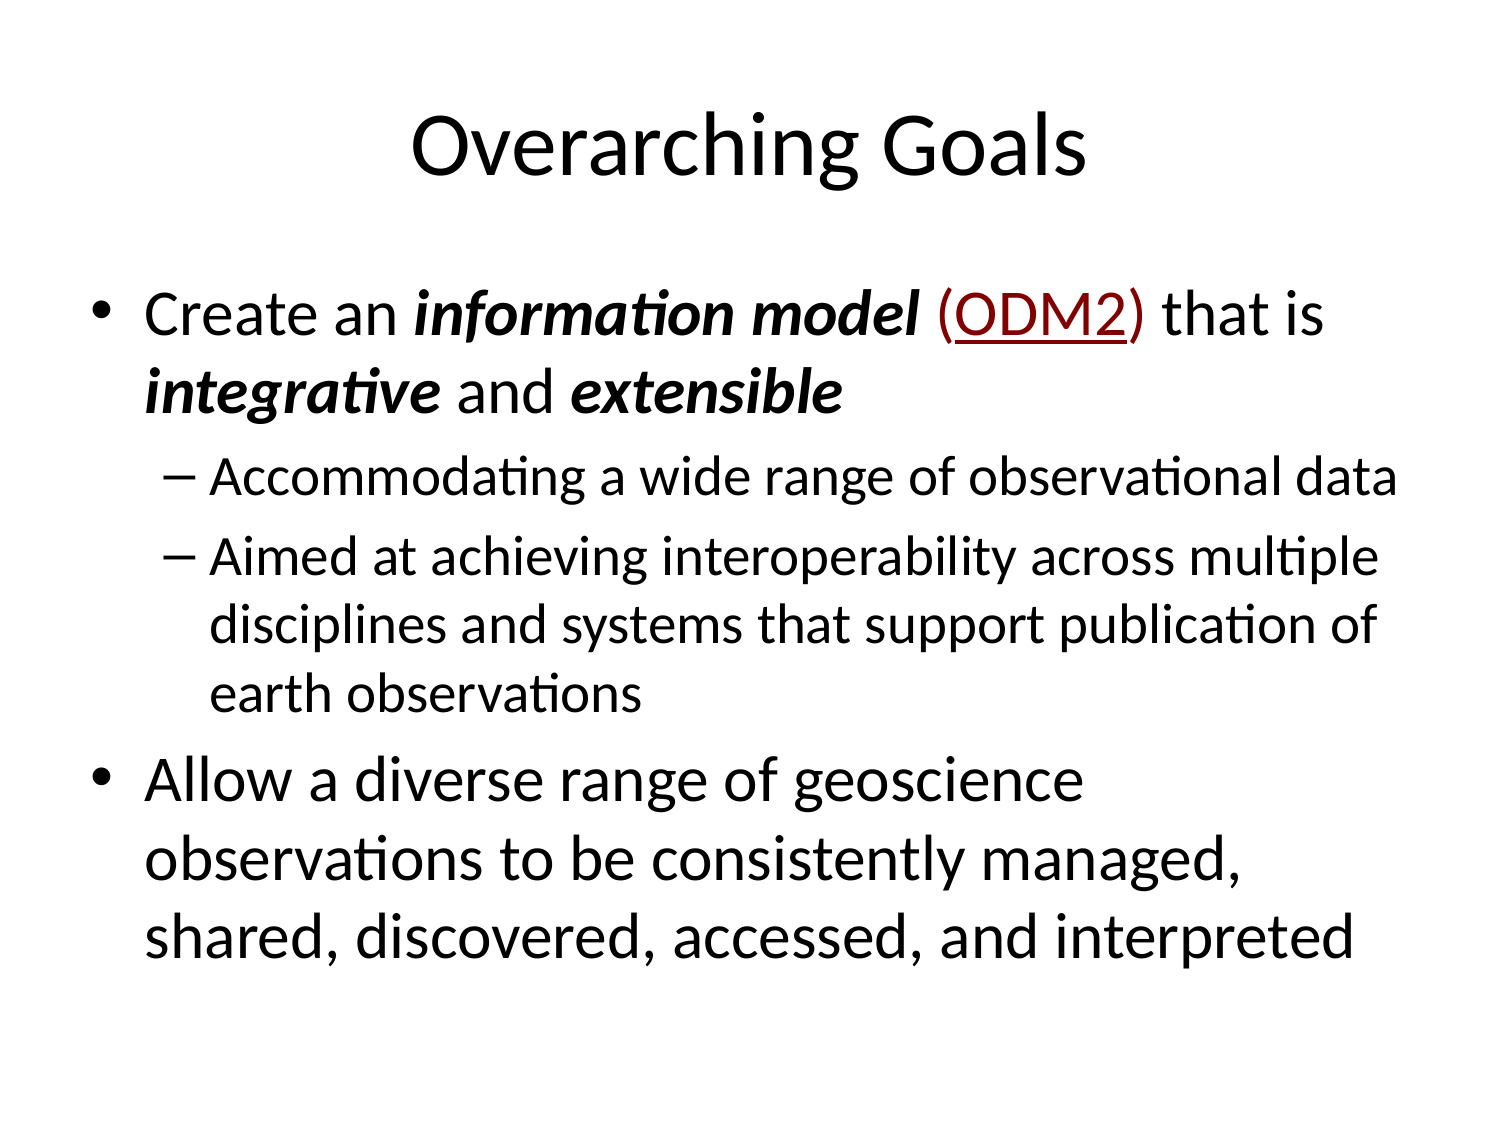

# Overarching Goals
Create an information model (ODM2) that is integrative and extensible
Accommodating a wide range of observational data
Aimed at achieving interoperability across multiple disciplines and systems that support publication of earth observations
Allow a diverse range of geoscience observations to be consistently managed, shared, discovered, accessed, and interpreted